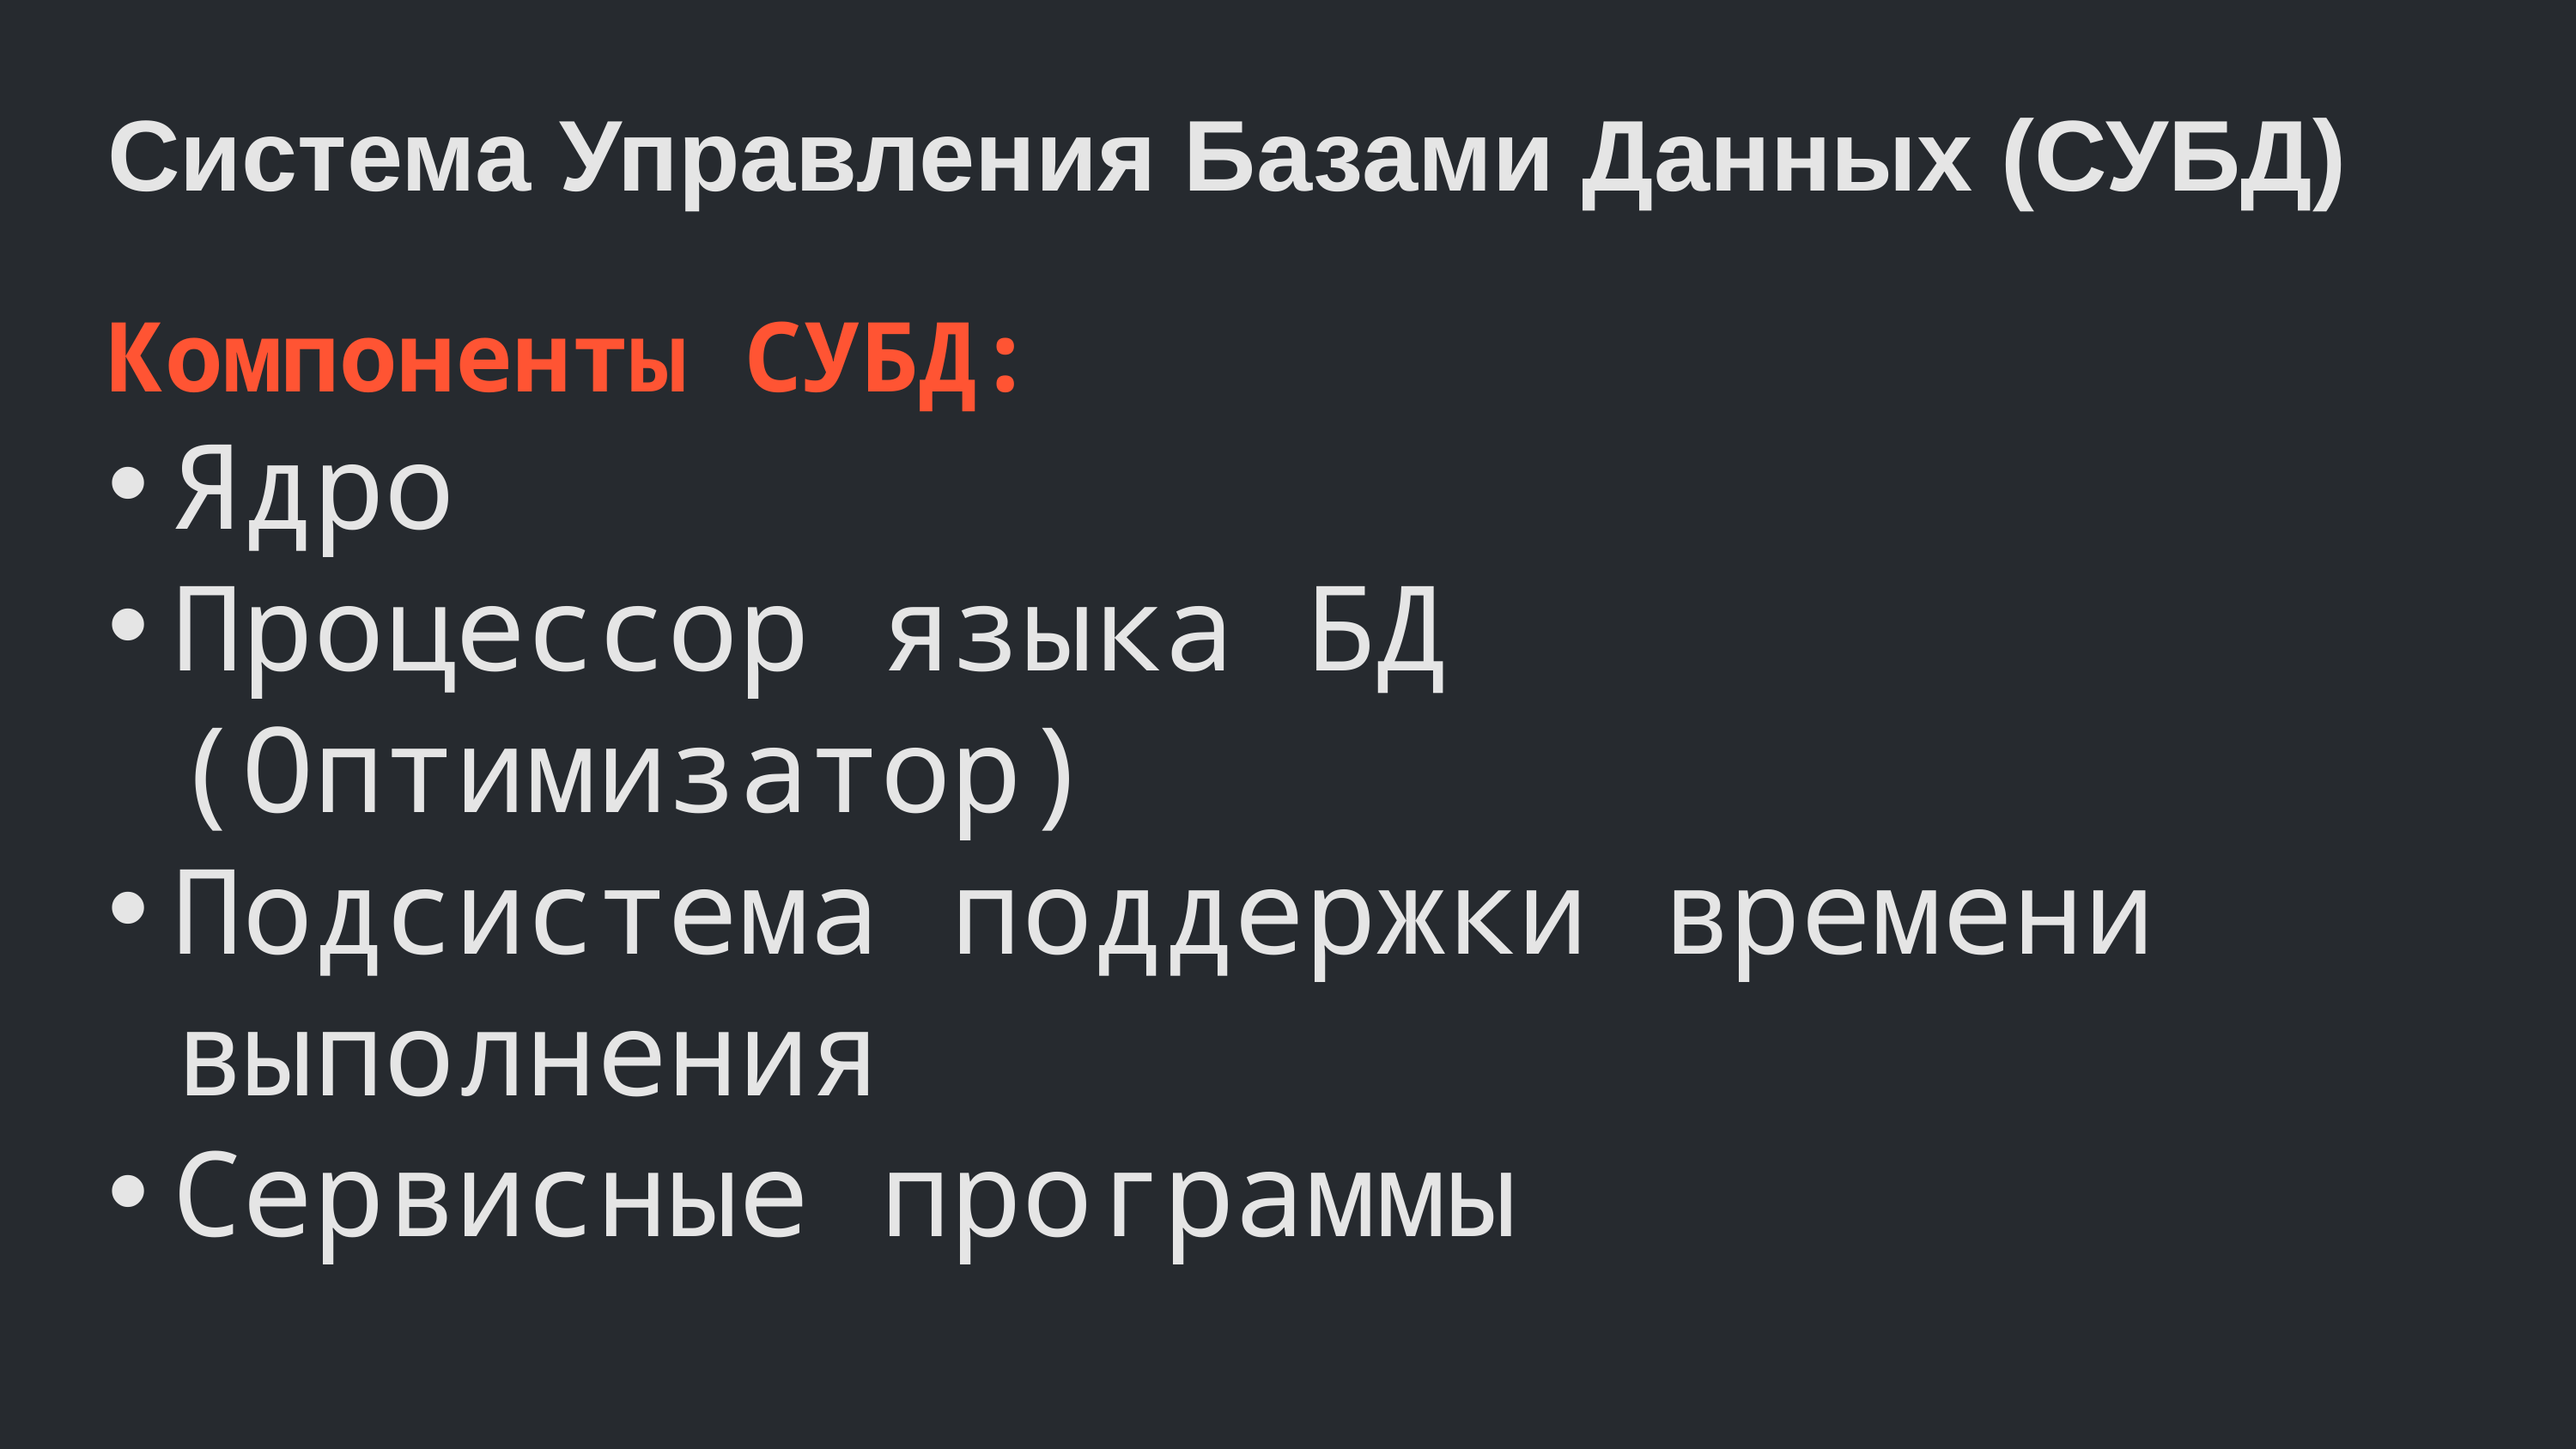

Система Управления Базами Данных (СУБД)

Компоненты СУБД:
Ядро
Процессор языка БД (Оптимизатор)
Подсистема поддержки времени выполнения
Сервисные программы